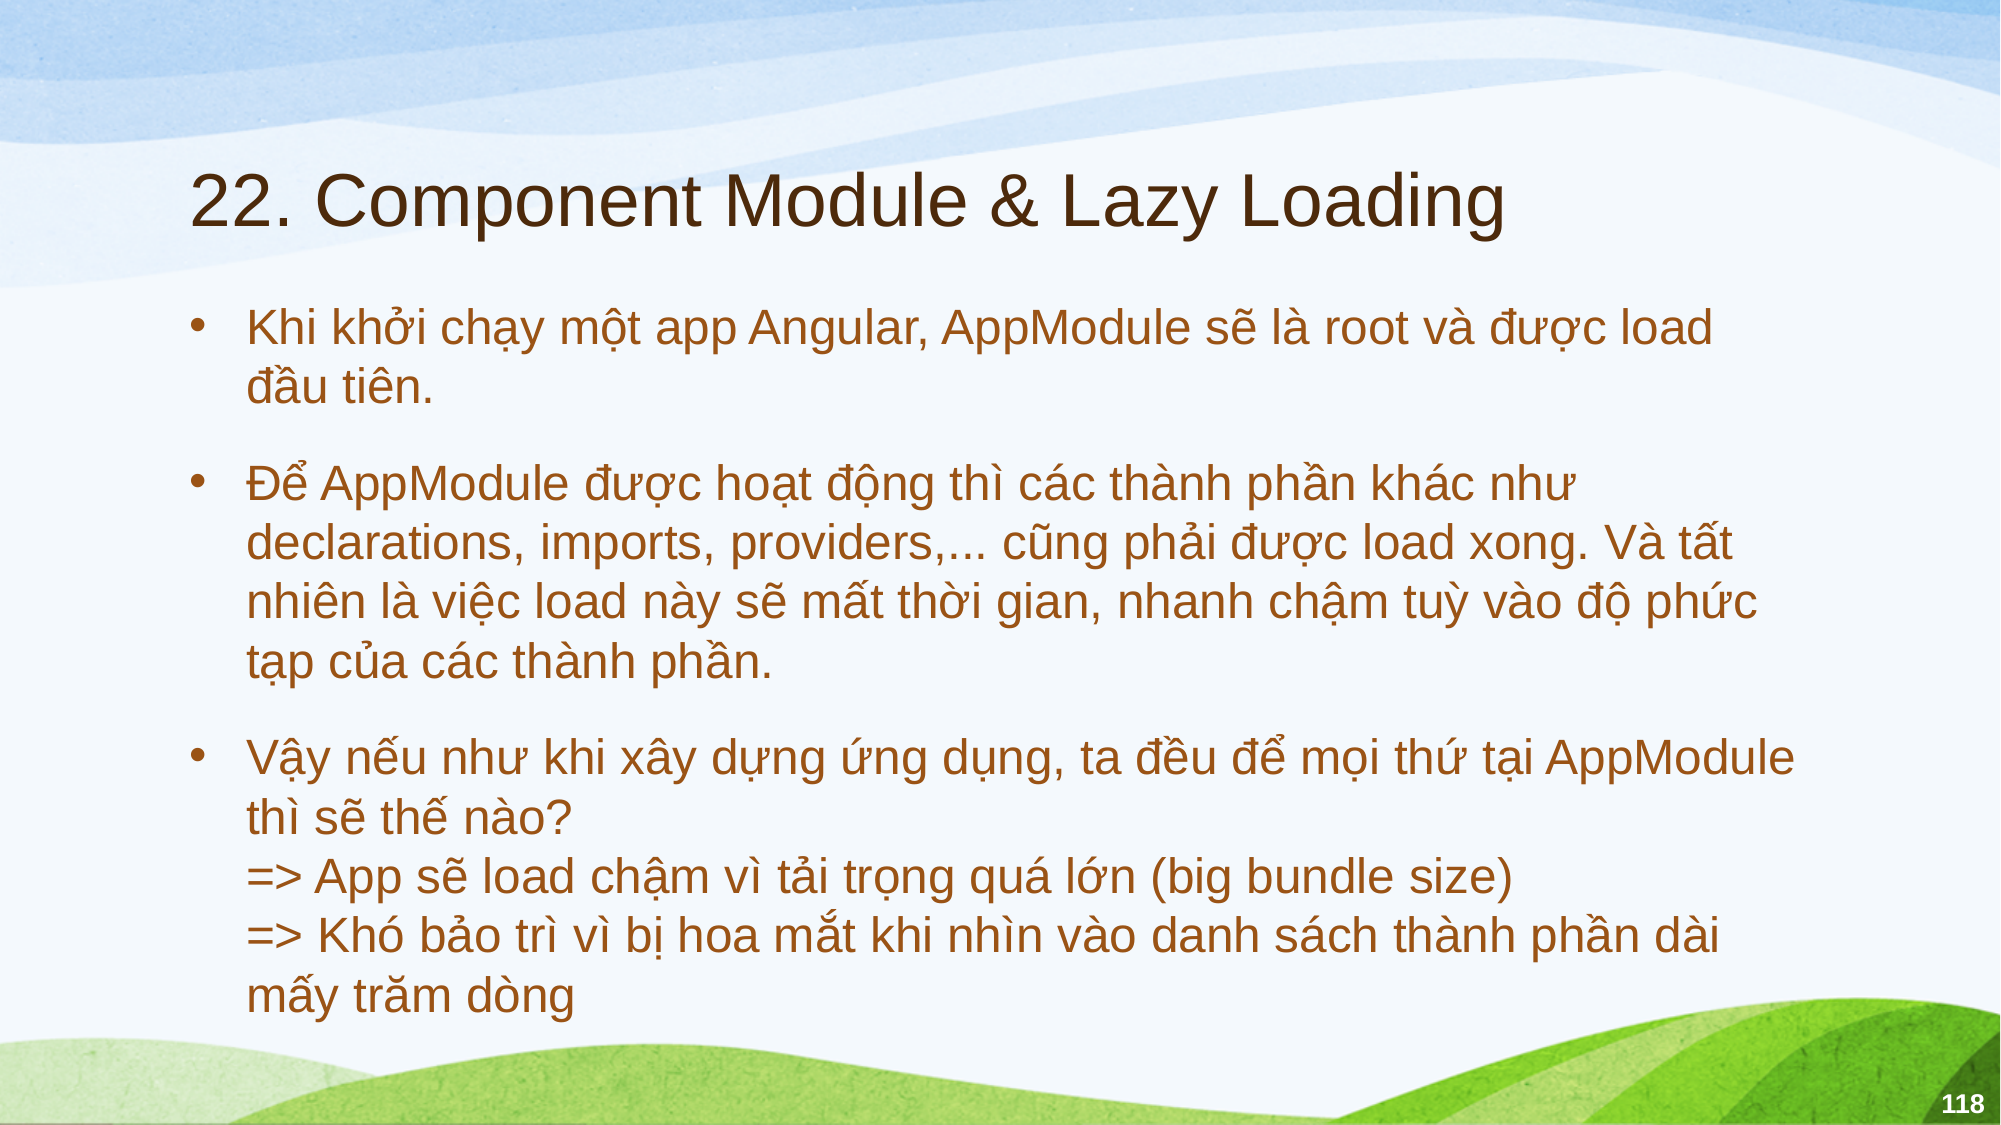

# 22. Component Module & Lazy Loading
Khi khởi chạy một app Angular, AppModule sẽ là root và được load đầu tiên.
Để AppModule được hoạt động thì các thành phần khác như declarations, imports, providers,... cũng phải được load xong. Và tất nhiên là việc load này sẽ mất thời gian, nhanh chậm tuỳ vào độ phức tạp của các thành phần.
Vậy nếu như khi xây dựng ứng dụng, ta đều để mọi thứ tại AppModule thì sẽ thế nào?
=> App sẽ load chậm vì tải trọng quá lớn (big bundle size)
=> Khó bảo trì vì bị hoa mắt khi nhìn vào danh sách thành phần dài mấy trăm dòng
118